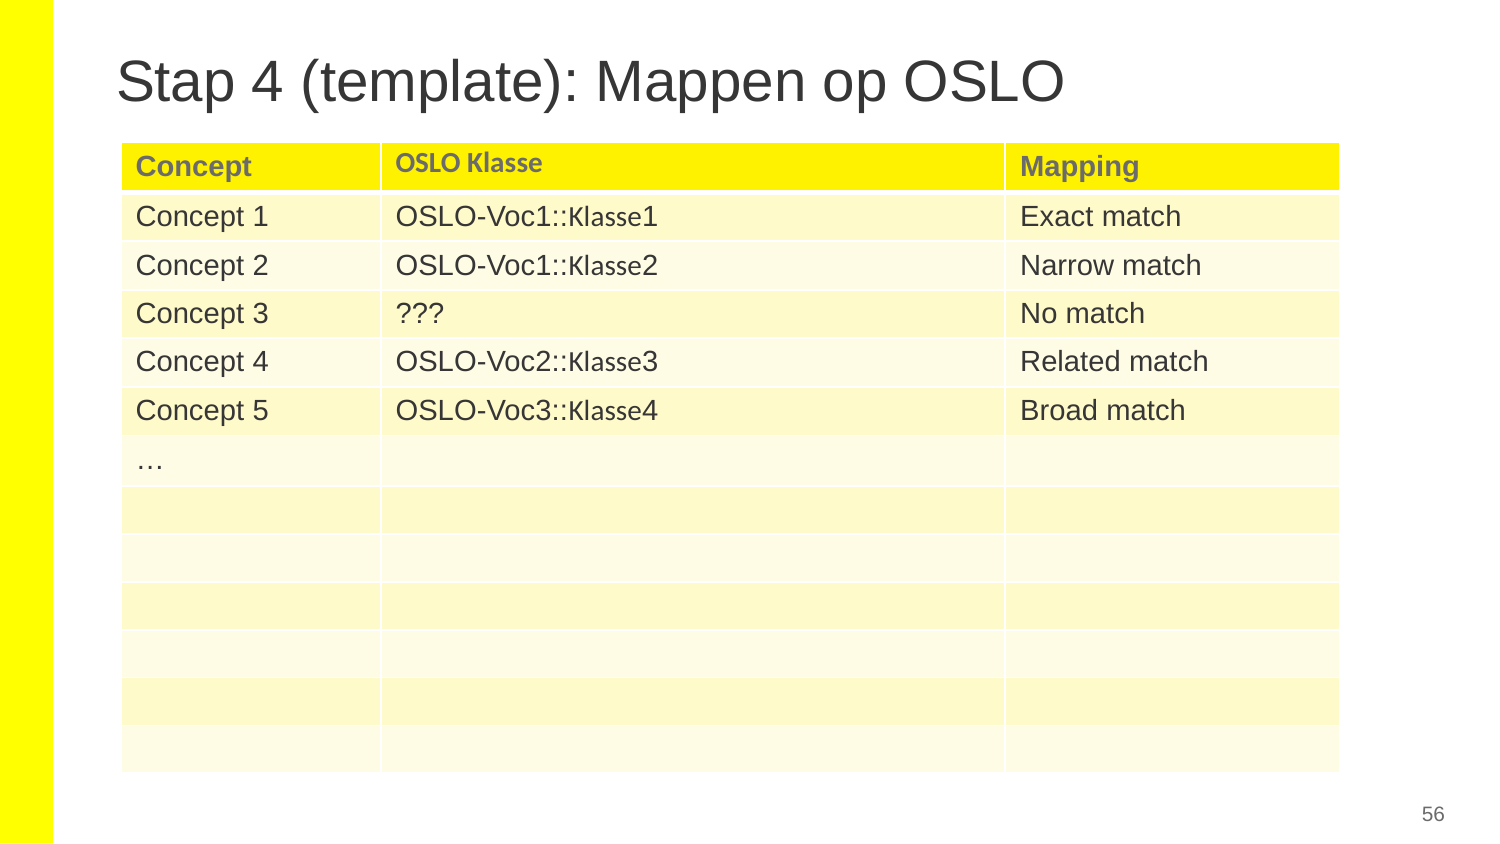

# Stap 4 (template): Mappen op OSLO
| Concept | OSLO Klasse | Mapping |
| --- | --- | --- |
| Concept 1 | OSLO-Voc1::Klasse1 | Exact match |
| Concept 2 | OSLO-Voc1::Klasse2 | Narrow match |
| Concept 3 | ??? | No match |
| Concept 4 | OSLO-Voc2::Klasse3 | Related match |
| Concept 5 | OSLO-Voc3::Klasse4 | Broad match |
| … |  |  |
|  |  |  |
|  |  |  |
|  |  |  |
|  |  |  |
|  |  |  |
|  |  |  |
56